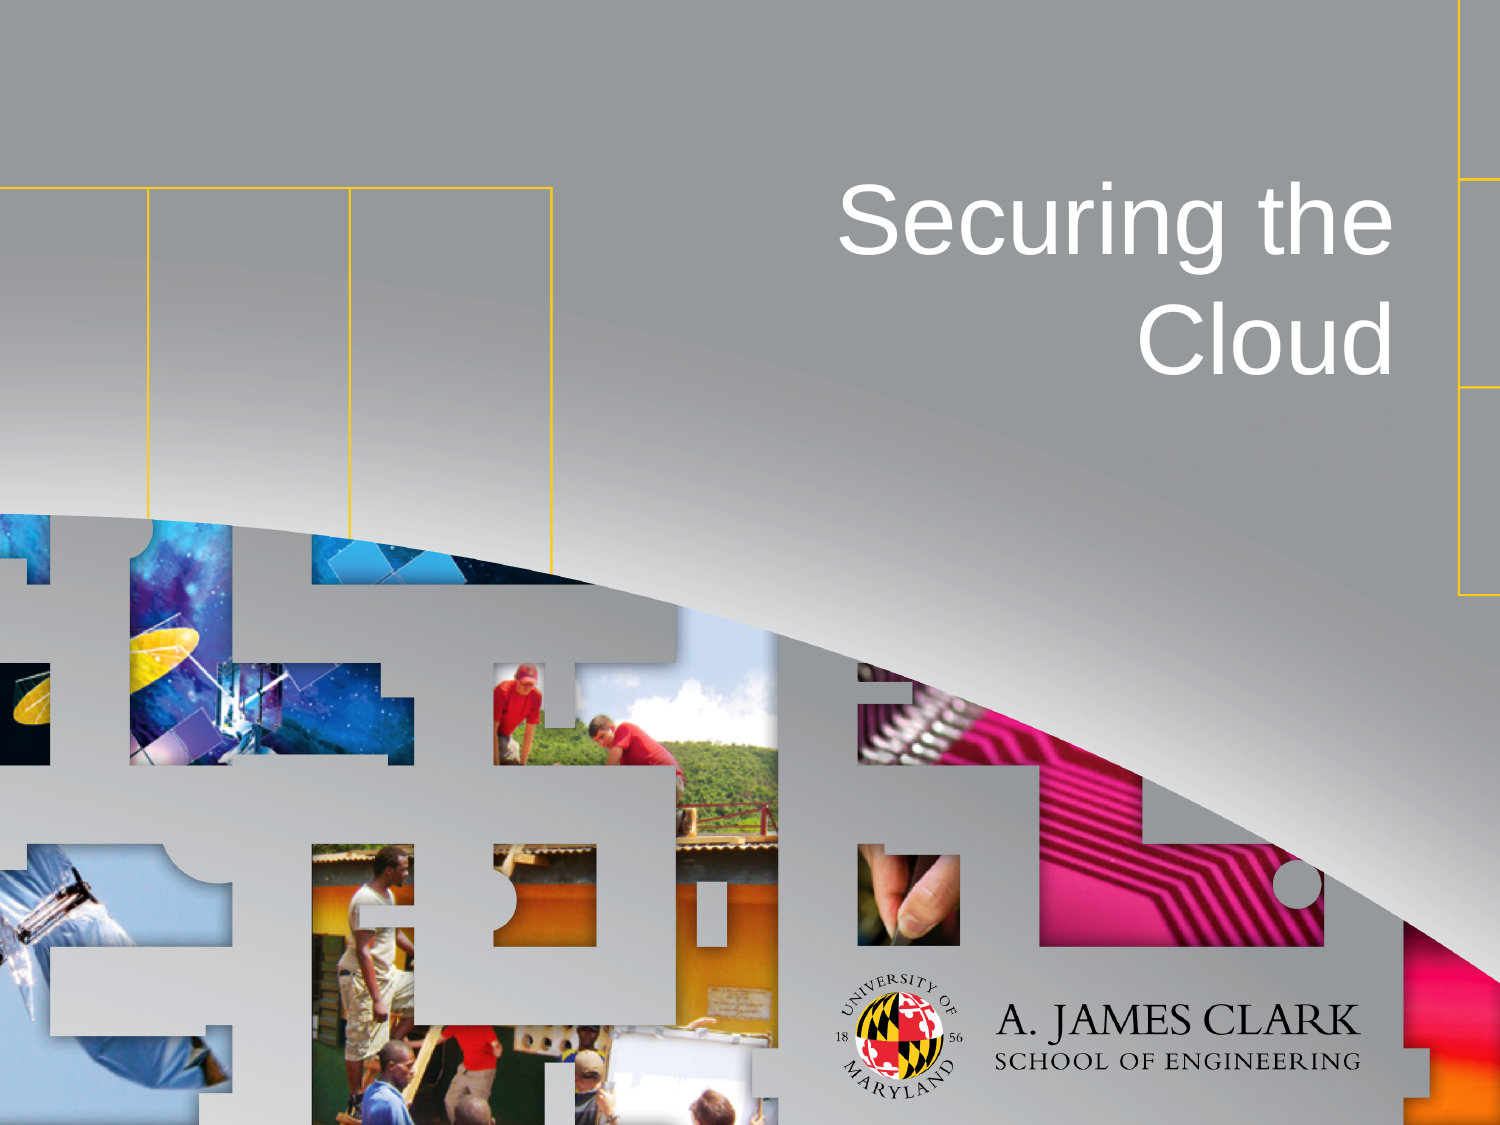

# Securing the Cloud
ENPM665
Kevin Shivers